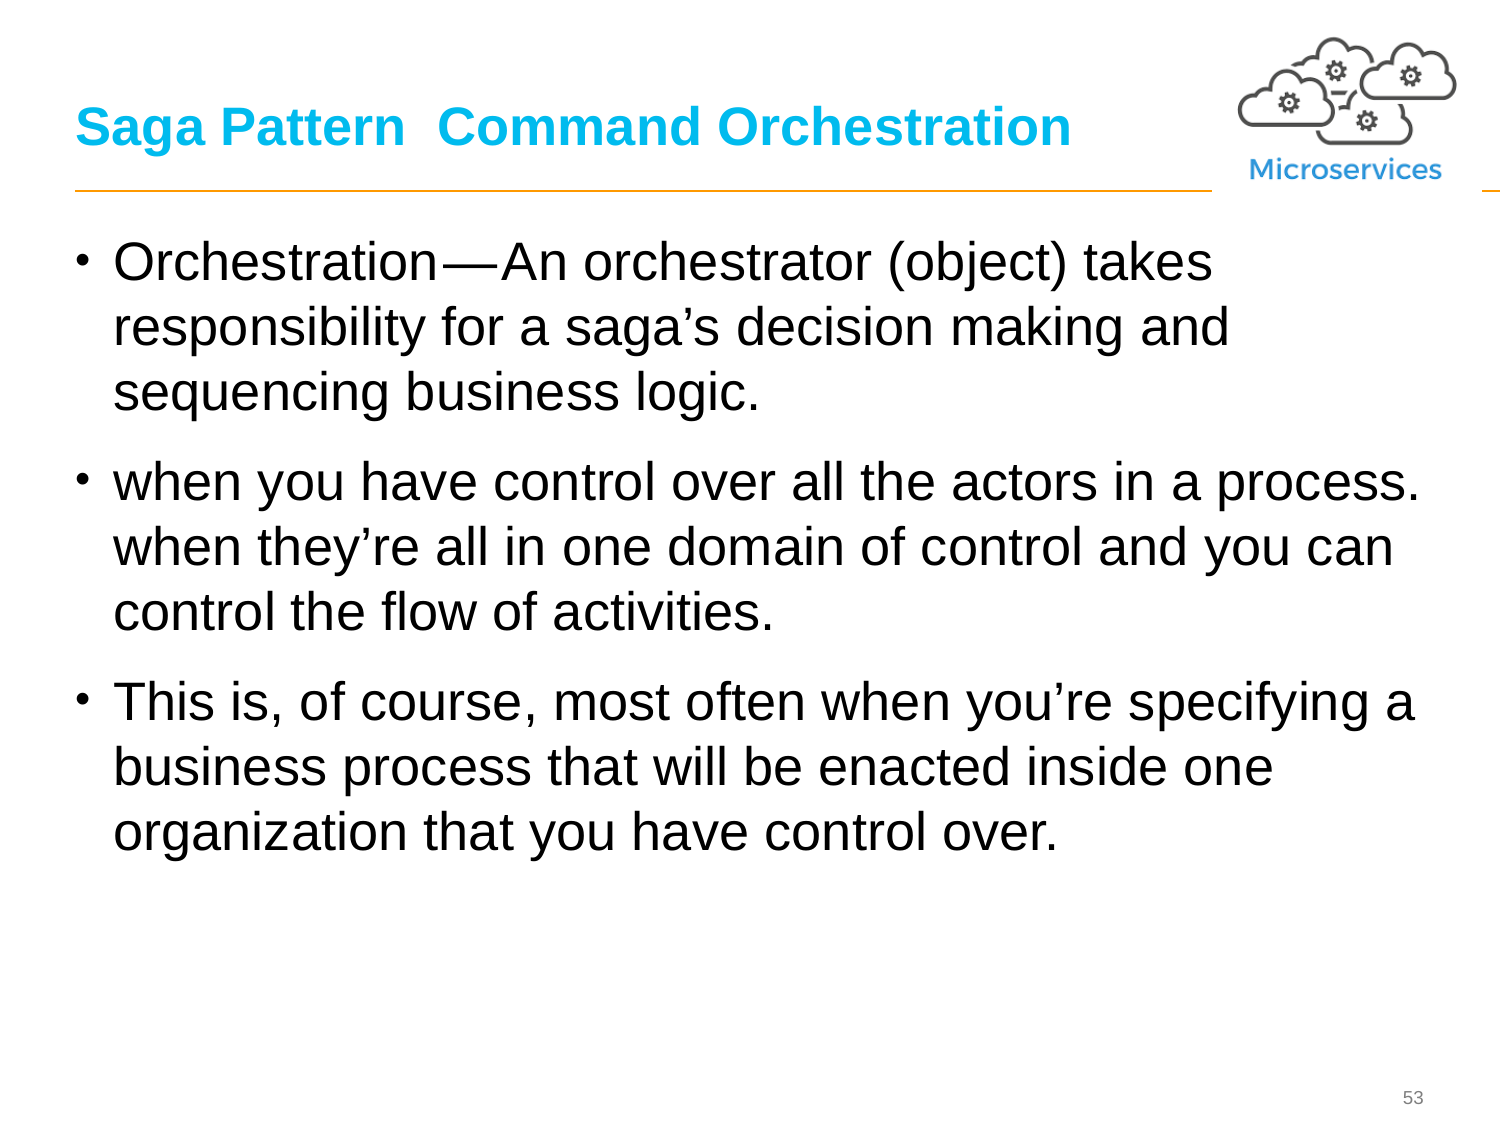

# Saga Pattern  Command Orchestration
Orchestration — An orchestrator (object) takes responsibility for a saga’s decision making and sequencing business logic.
when you have control over all the actors in a process. when they’re all in one domain of control and you can control the flow of activities.
This is, of course, most often when you’re specifying a business process that will be enacted inside one organization that you have control over.